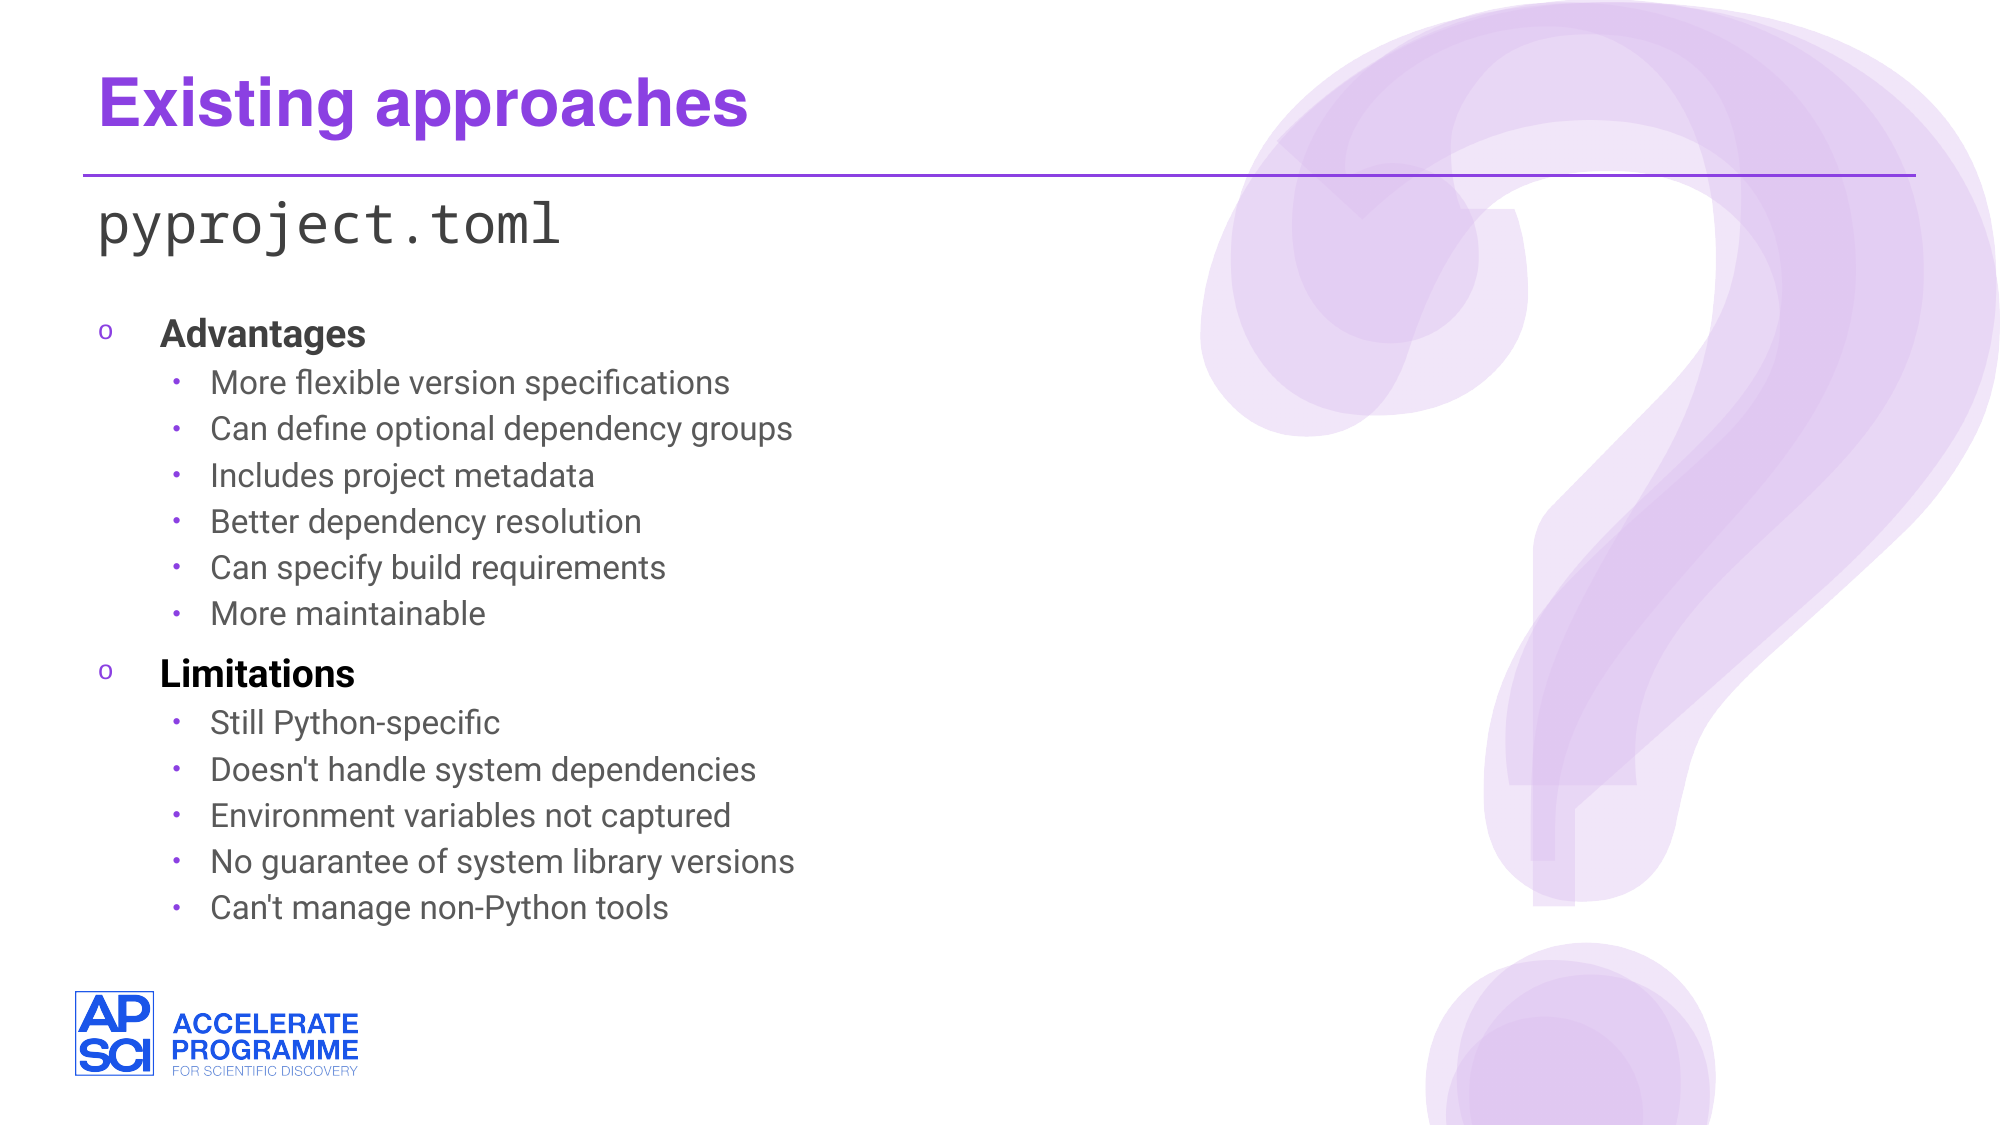

Existing approaches
pyproject.toml
Advantages
More flexible version specifications
Can define optional dependency groups
Includes project metadata
Better dependency resolution
Can specify build requirements
More maintainable
Limitations
Still Python-specific
Doesn't handle system dependencies
Environment variables not captured
No guarantee of system library versions
Can't manage non-Python tools